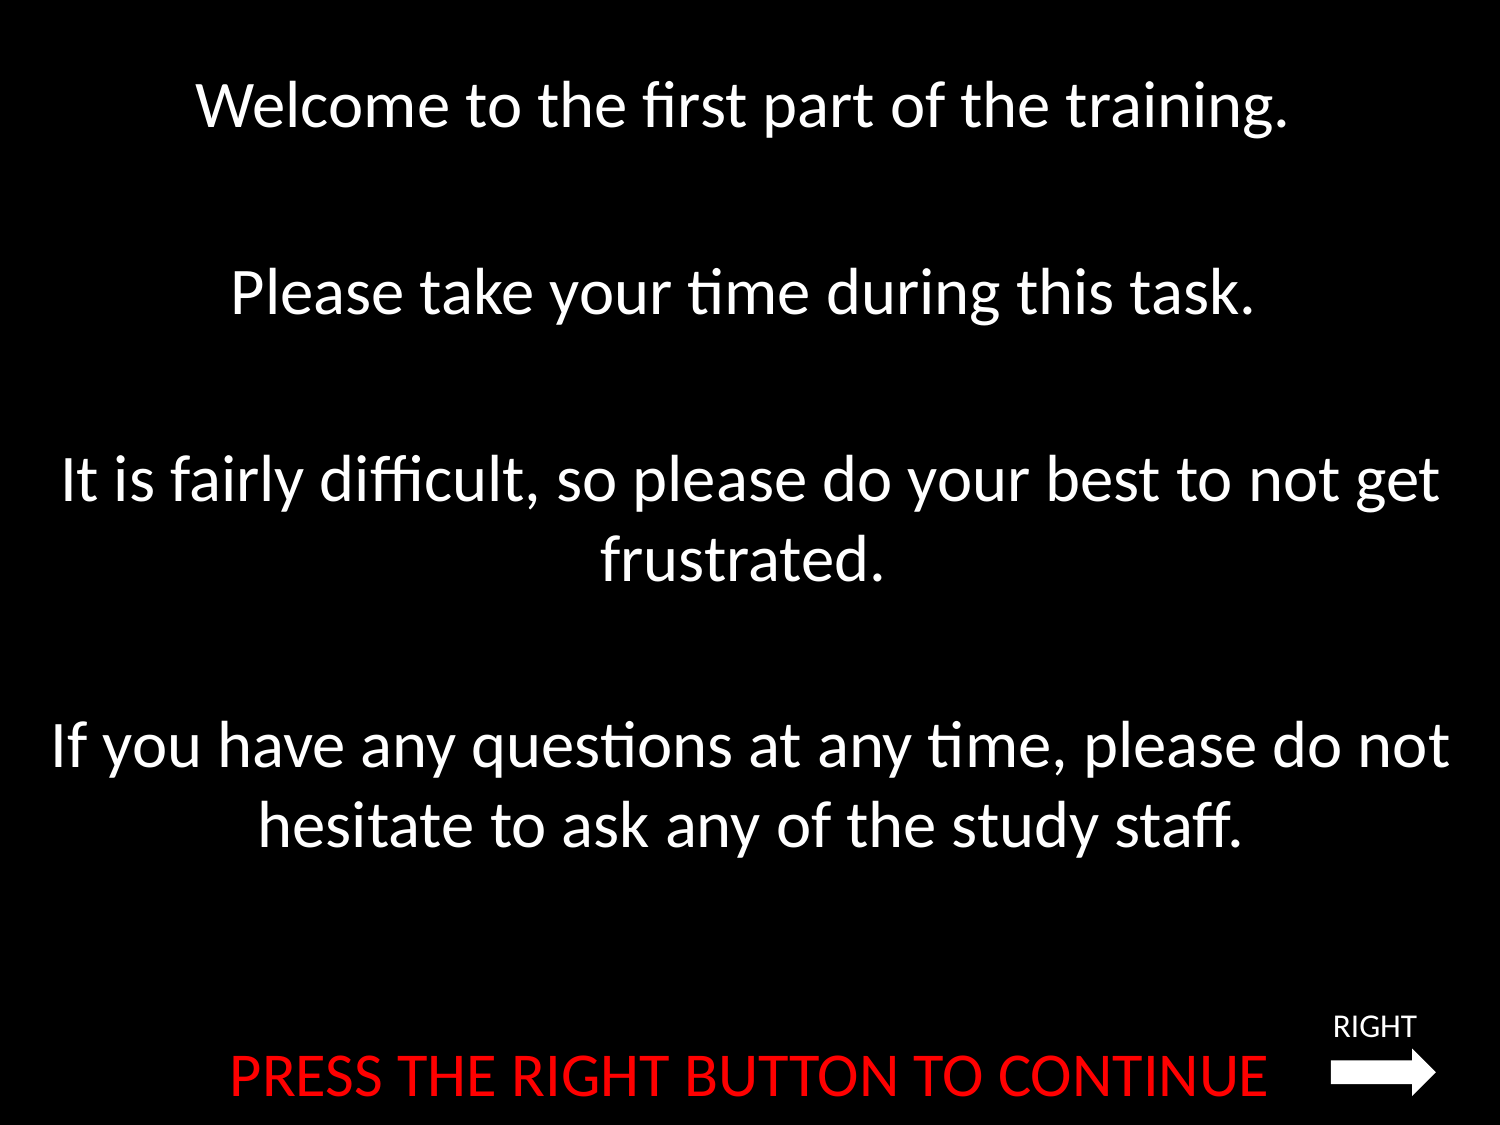

Welcome to the first part of the training.

Please take your time during this task.

It is fairly difficult, so please do your best to not get frustrated.

If you have any questions at any time, please do not hesitate to ask any of the study staff.

RIGHT
PRESS THE RIGHT BUTTON TO CONTINUE